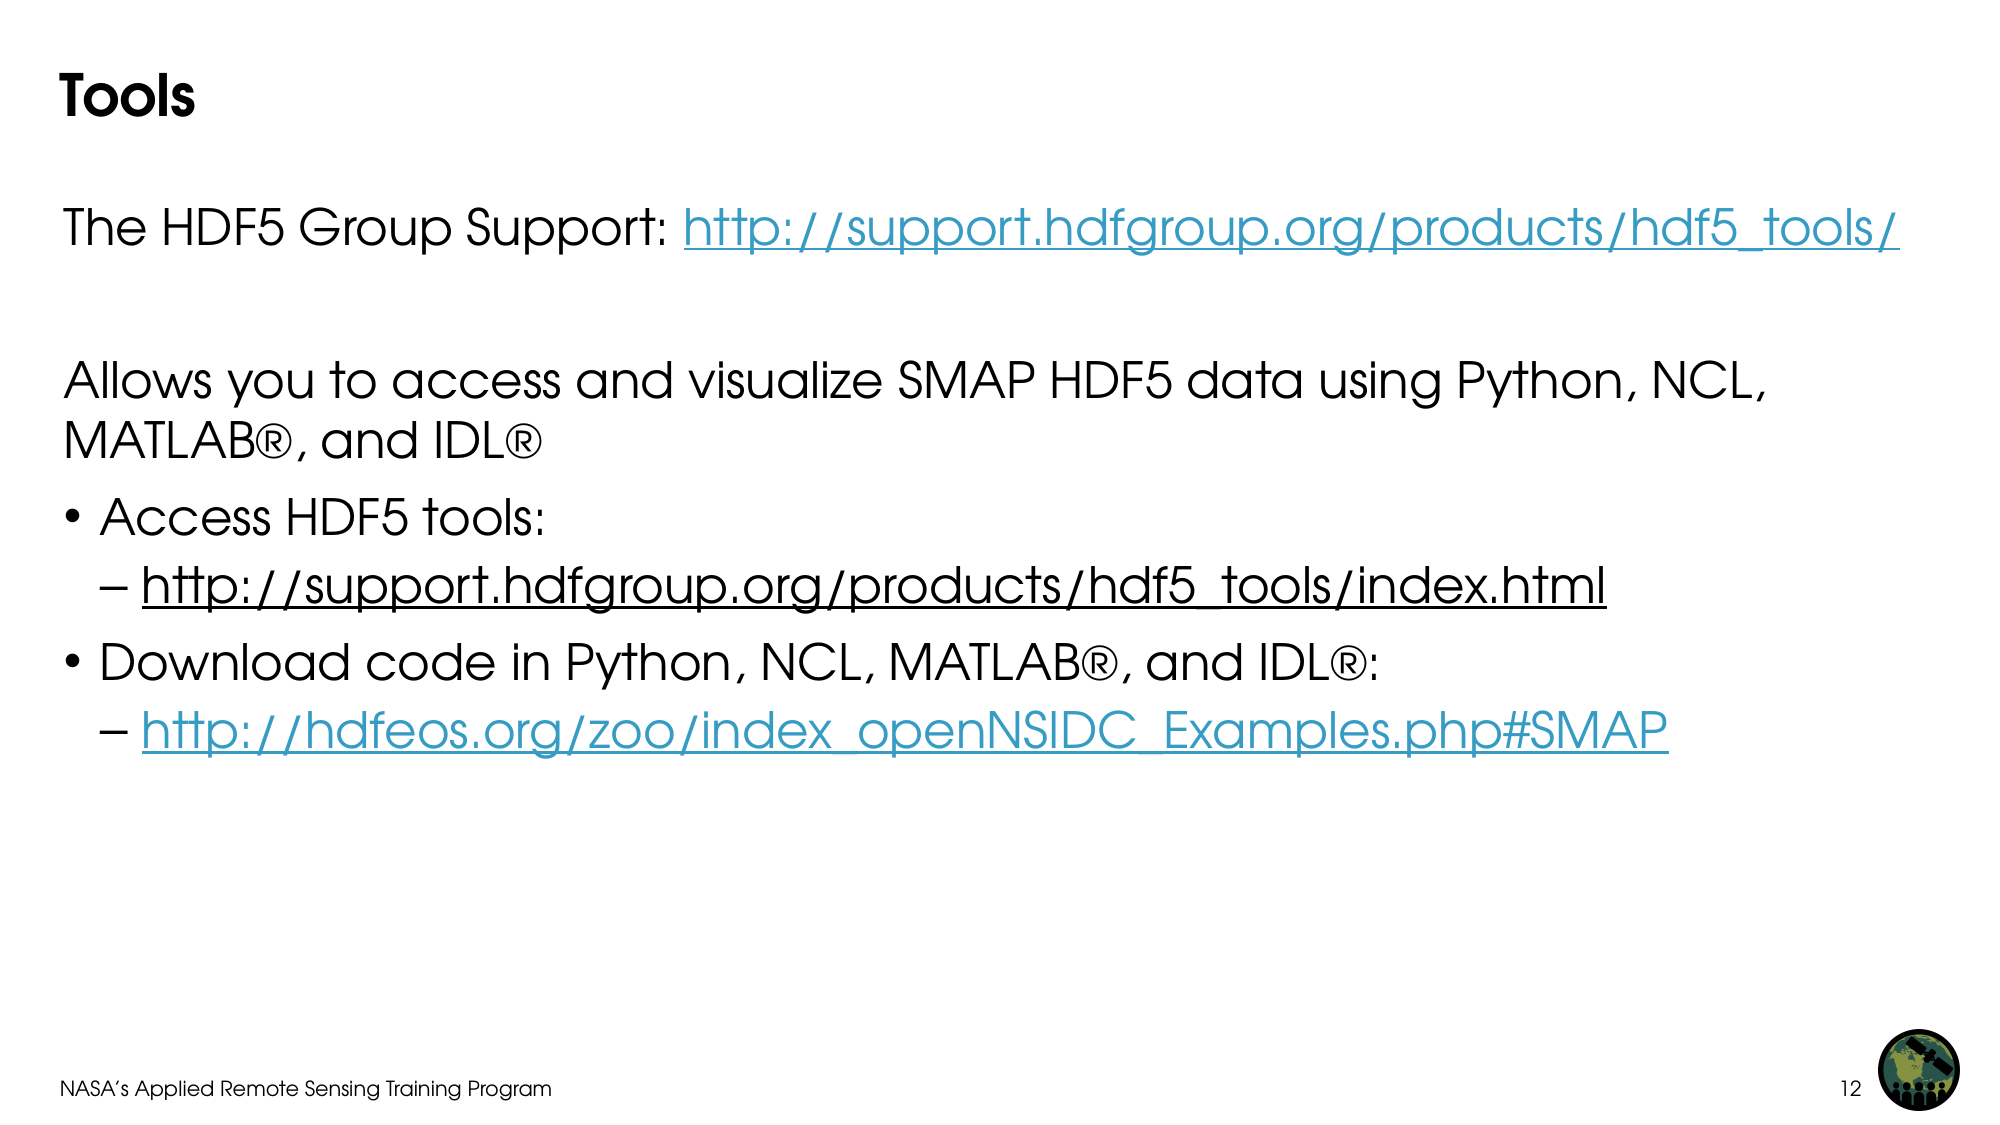

# Tools
The HDF5 Group Support: http://support.hdfgroup.org/products/hdf5_tools/

Allows you to access and visualize SMAP HDF5 data using Python, NCL, MATLAB®, and IDL®
Access HDF5 tools:
http://support.hdfgroup.org/products/hdf5_tools/index.html
Download code in Python, NCL, MATLAB®, and IDL®:
http://hdfeos.org/zoo/index_openNSIDC_Examples.php#SMAP